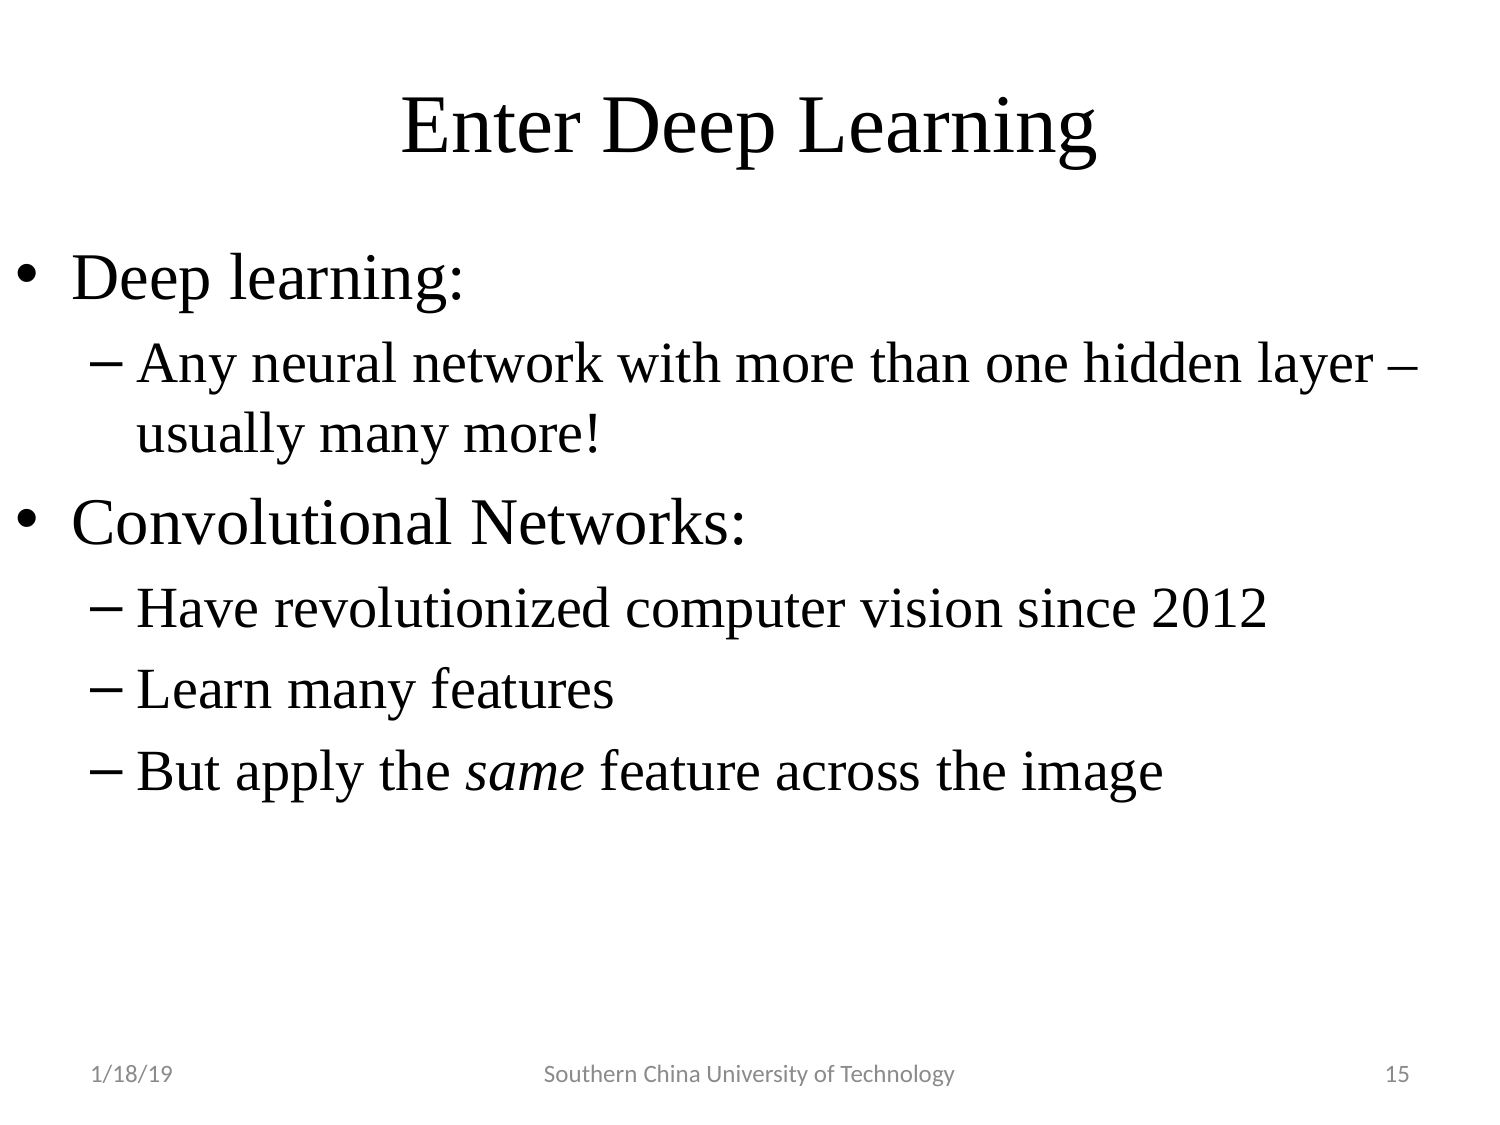

# Enter Deep Learning
Deep learning:
Any neural network with more than one hidden layer – usually many more!
Convolutional Networks:
Have revolutionized computer vision since 2012
Learn many features
But apply the same feature across the image
1/18/19
Southern China University of Technology
15